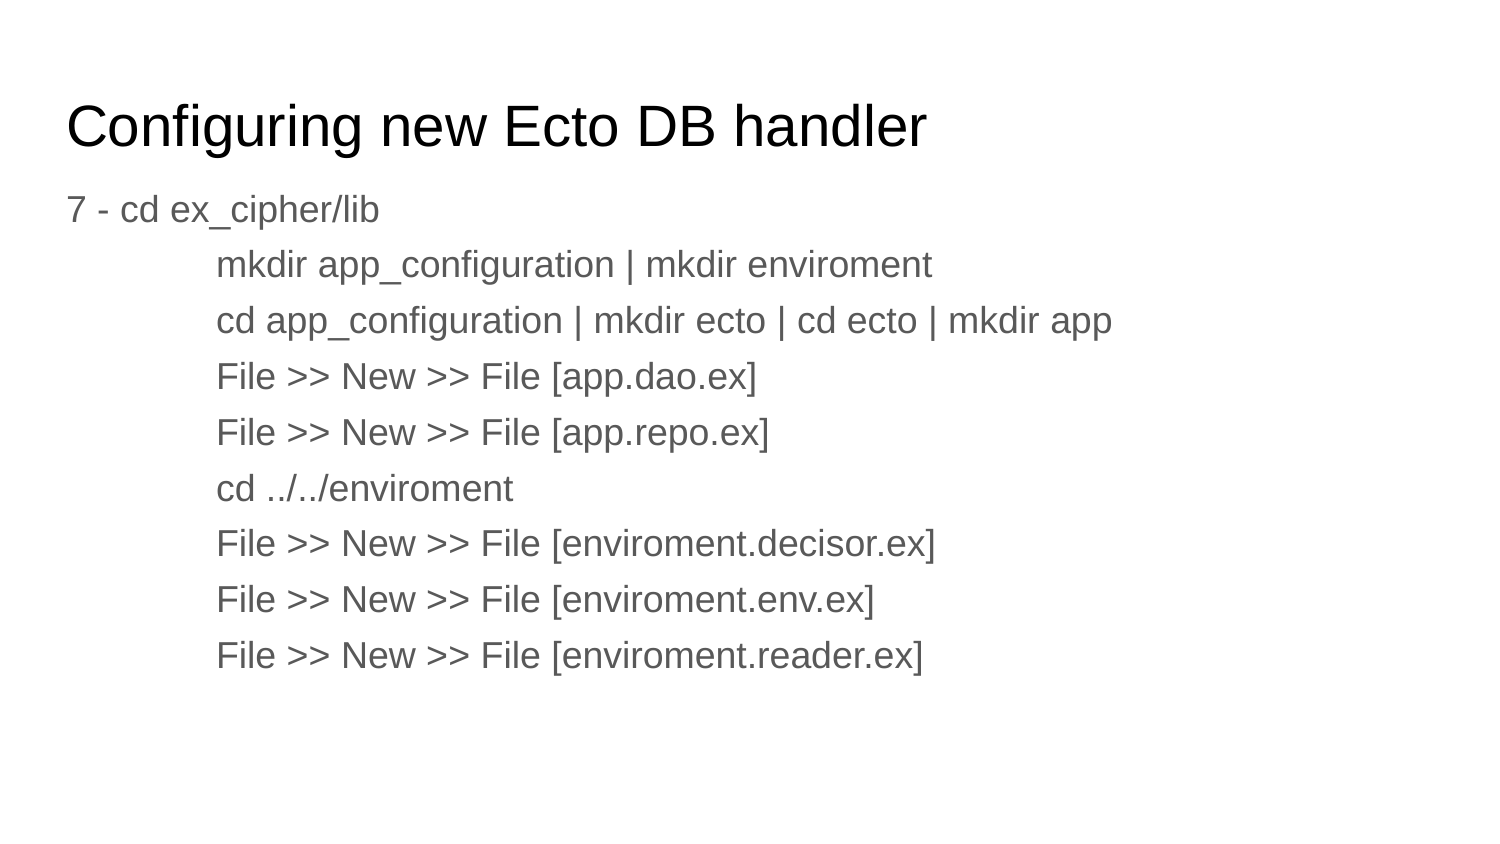

# Configuring new Ecto DB handler
7 - cd ex_cipher/lib
	mkdir app_configuration | mkdir enviroment
	cd app_configuration | mkdir ecto | cd ecto | mkdir app
	File >> New >> File [app.dao.ex]
	File >> New >> File [app.repo.ex]
	cd ../../enviroment
	File >> New >> File [enviroment.decisor.ex]
	File >> New >> File [enviroment.env.ex]
	File >> New >> File [enviroment.reader.ex]